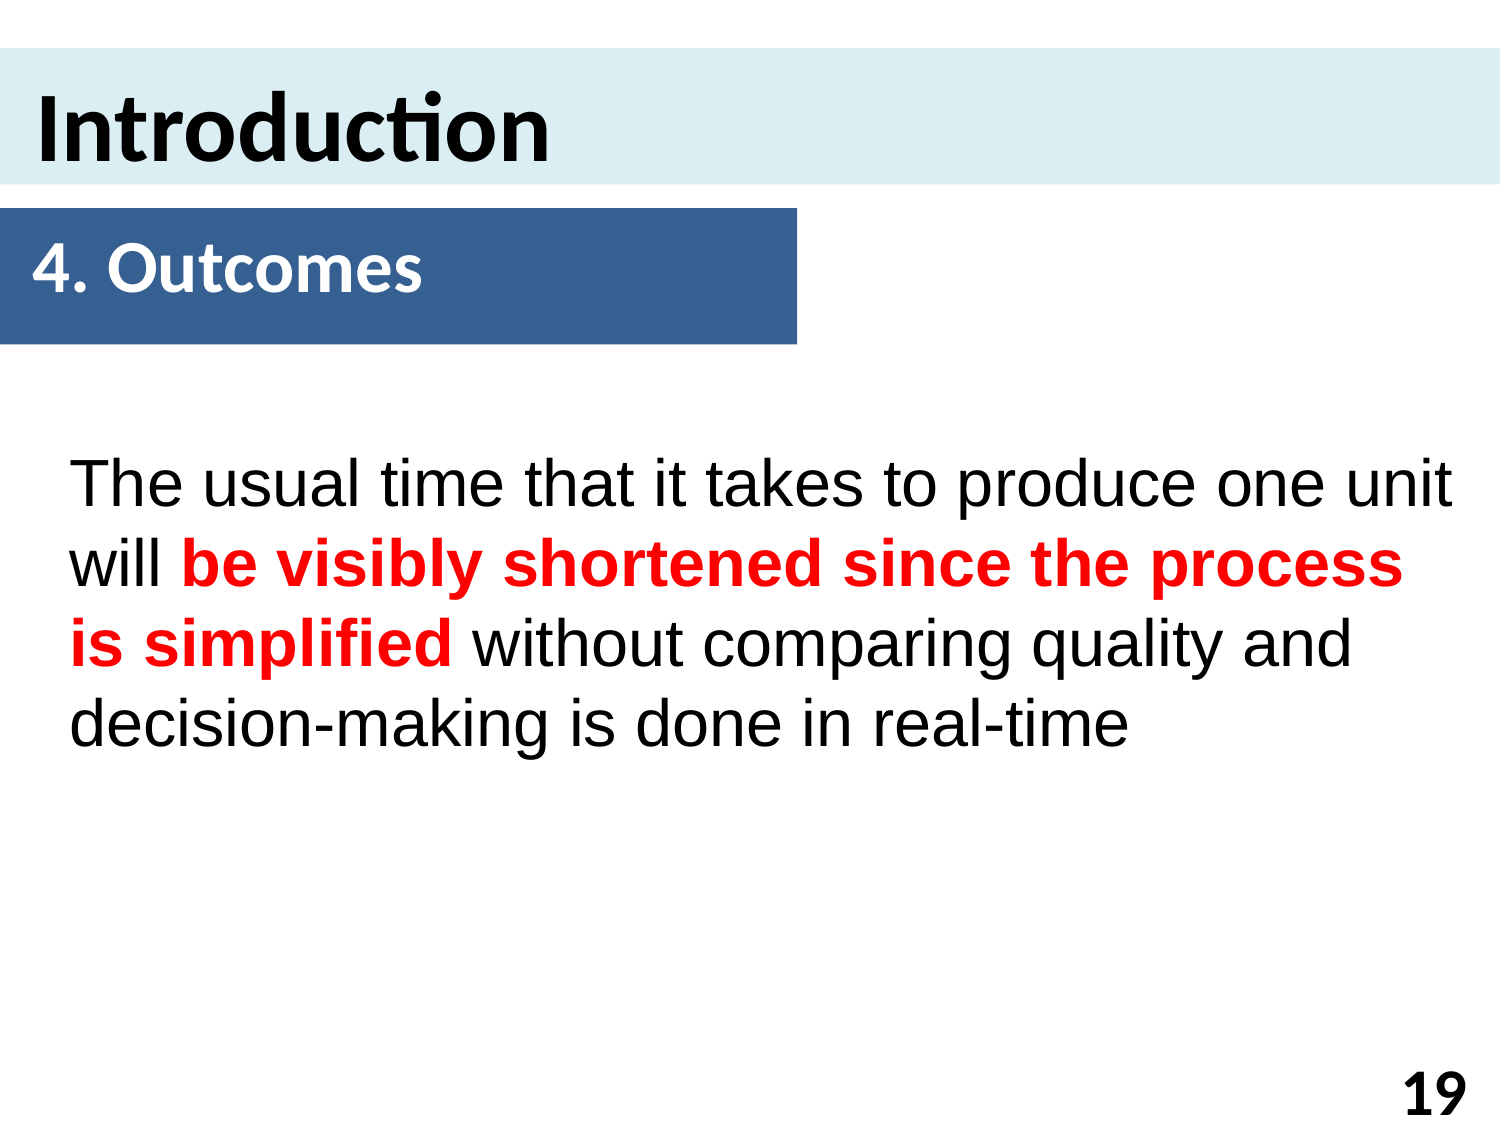

Introduction

4. Outcomes
The usual time that it takes to produce one unit will be visibly shortened since the process is simplified without comparing quality and decision-making is done in real-time
19